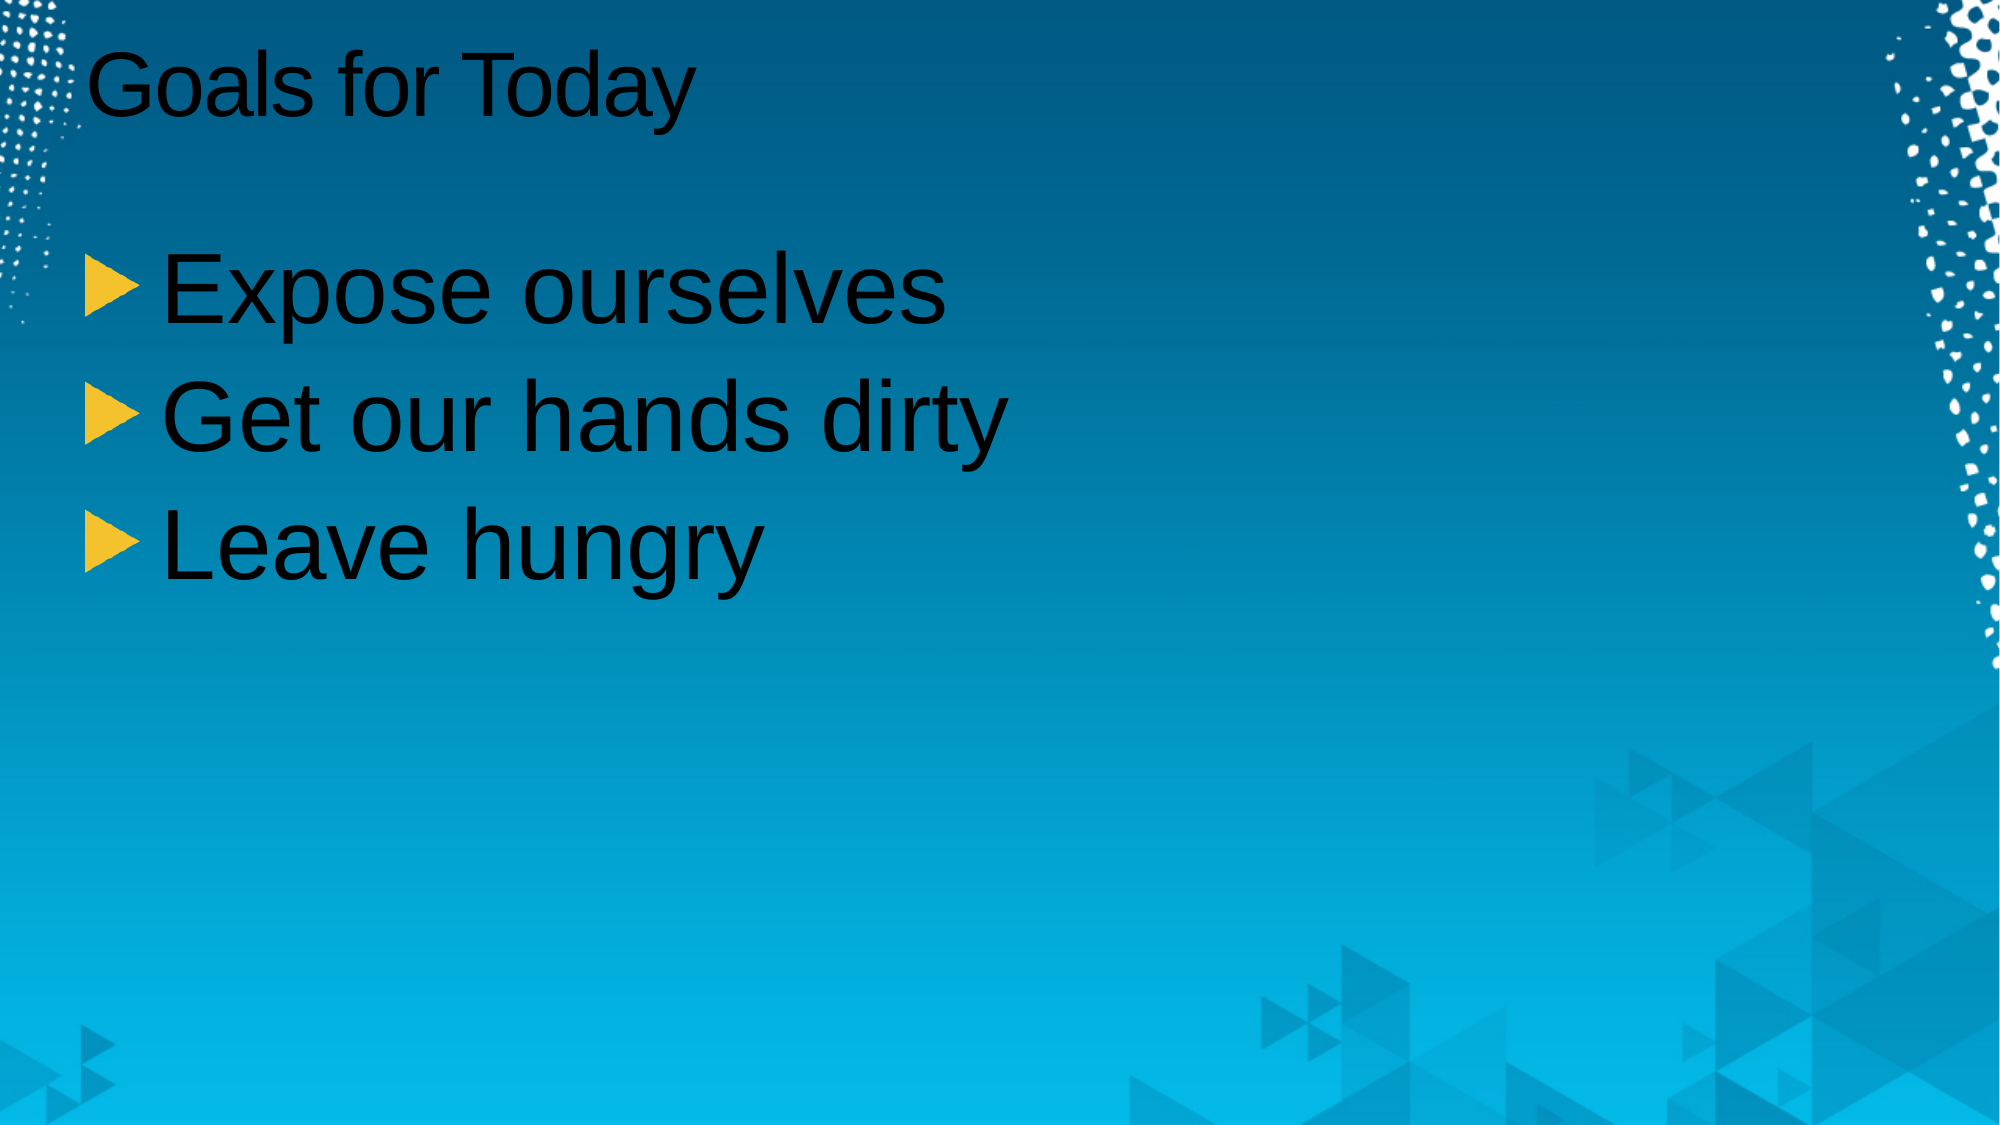

# Goals for Today
Expose ourselves
Get our hands dirty
Leave hungry